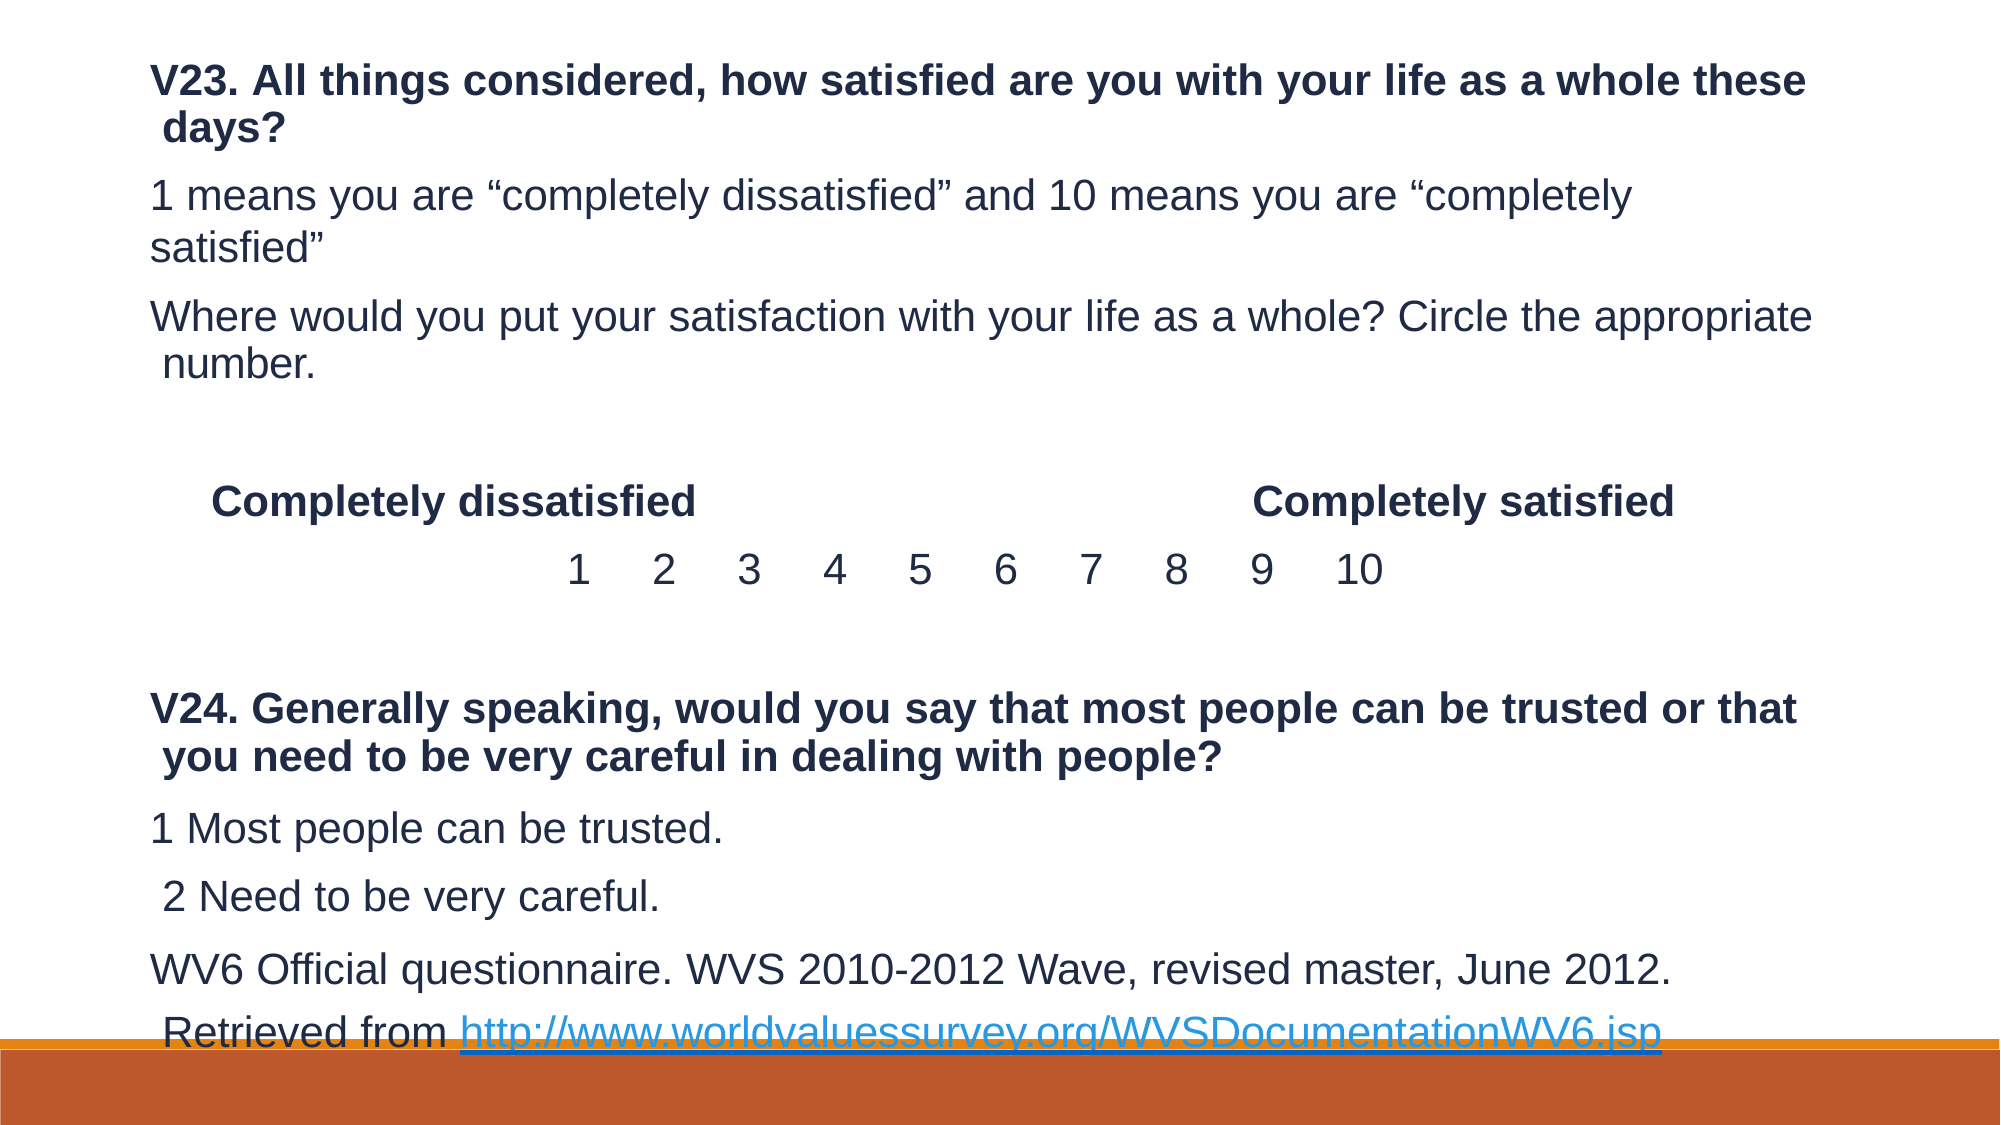

V23. All things considered, how satisfied are you with your life as a whole these  days?
1 means you are “completely dissatisfied” and 10 means you are “completely satisfied”
Where would you put your satisfaction with your life as a whole? Circle the appropriate  number.

Completely dissatisfied	Completely satisfied
1	2	3	4	5	6	7	8	9	10

V24. Generally speaking, would you say that most people can be trusted or that  you need to be very careful in dealing with people?
1 Most people can be trusted.  2 Need to be very careful.
WV6 Official questionnaire. WVS 2010-2012 Wave, revised master, June 2012.  Retrieved from http://www.worldvaluessurvey.org/WVSDocumentationWV6.jsp